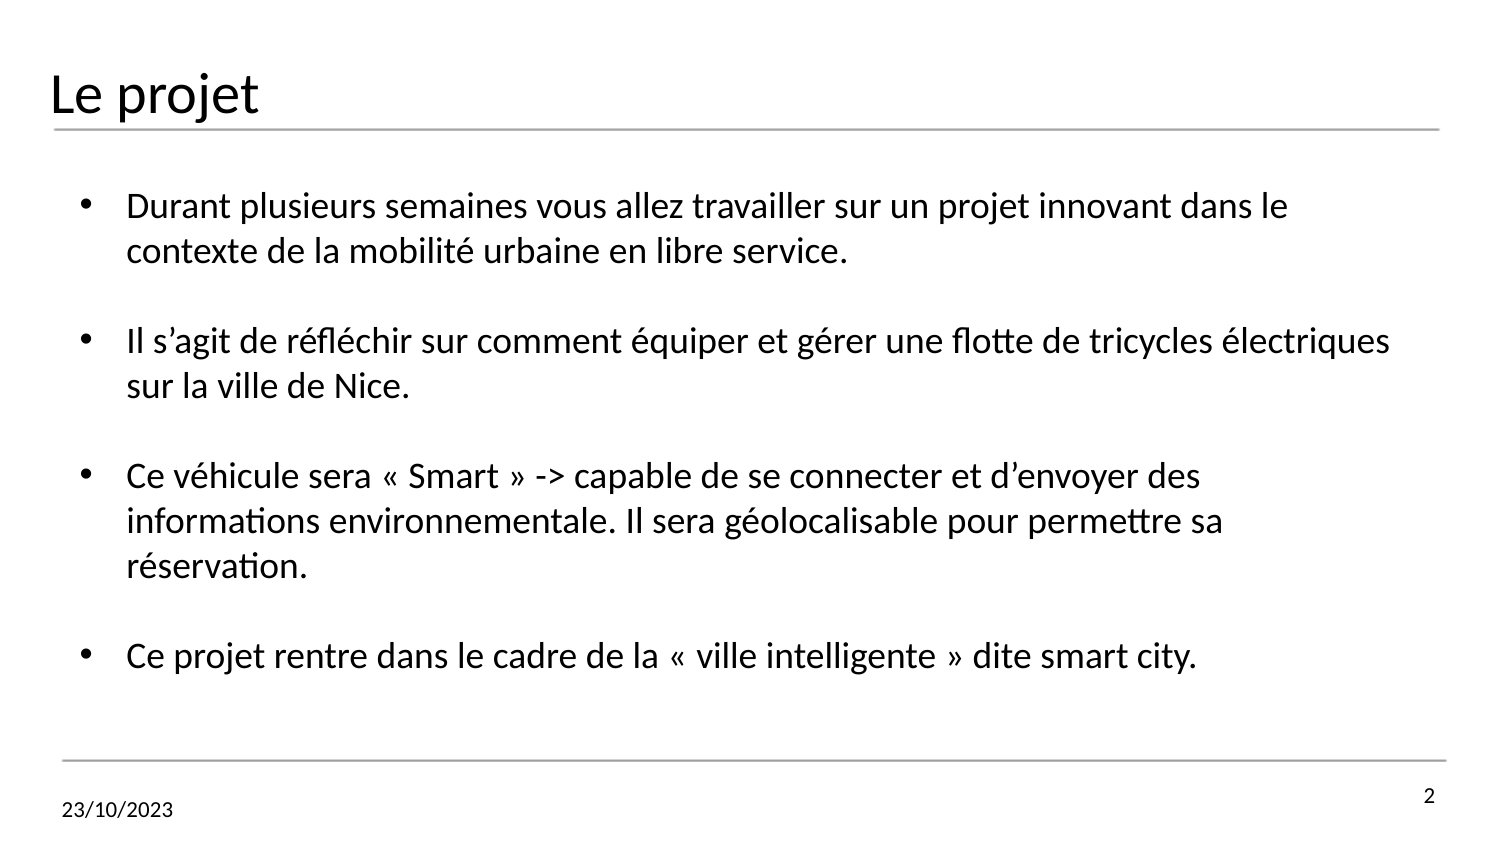

# Le projet
Durant plusieurs semaines vous allez travailler sur un projet innovant dans le contexte de la mobilité urbaine en libre service.

Il s’agit de réfléchir sur comment équiper et gérer une flotte de tricycles électriques sur la ville de Nice.

Ce véhicule sera « Smart » -> capable de se connecter et d’envoyer des informations environnementale. Il sera géolocalisable pour permettre sa réservation.

Ce projet rentre dans le cadre de la « ville intelligente » dite smart city.